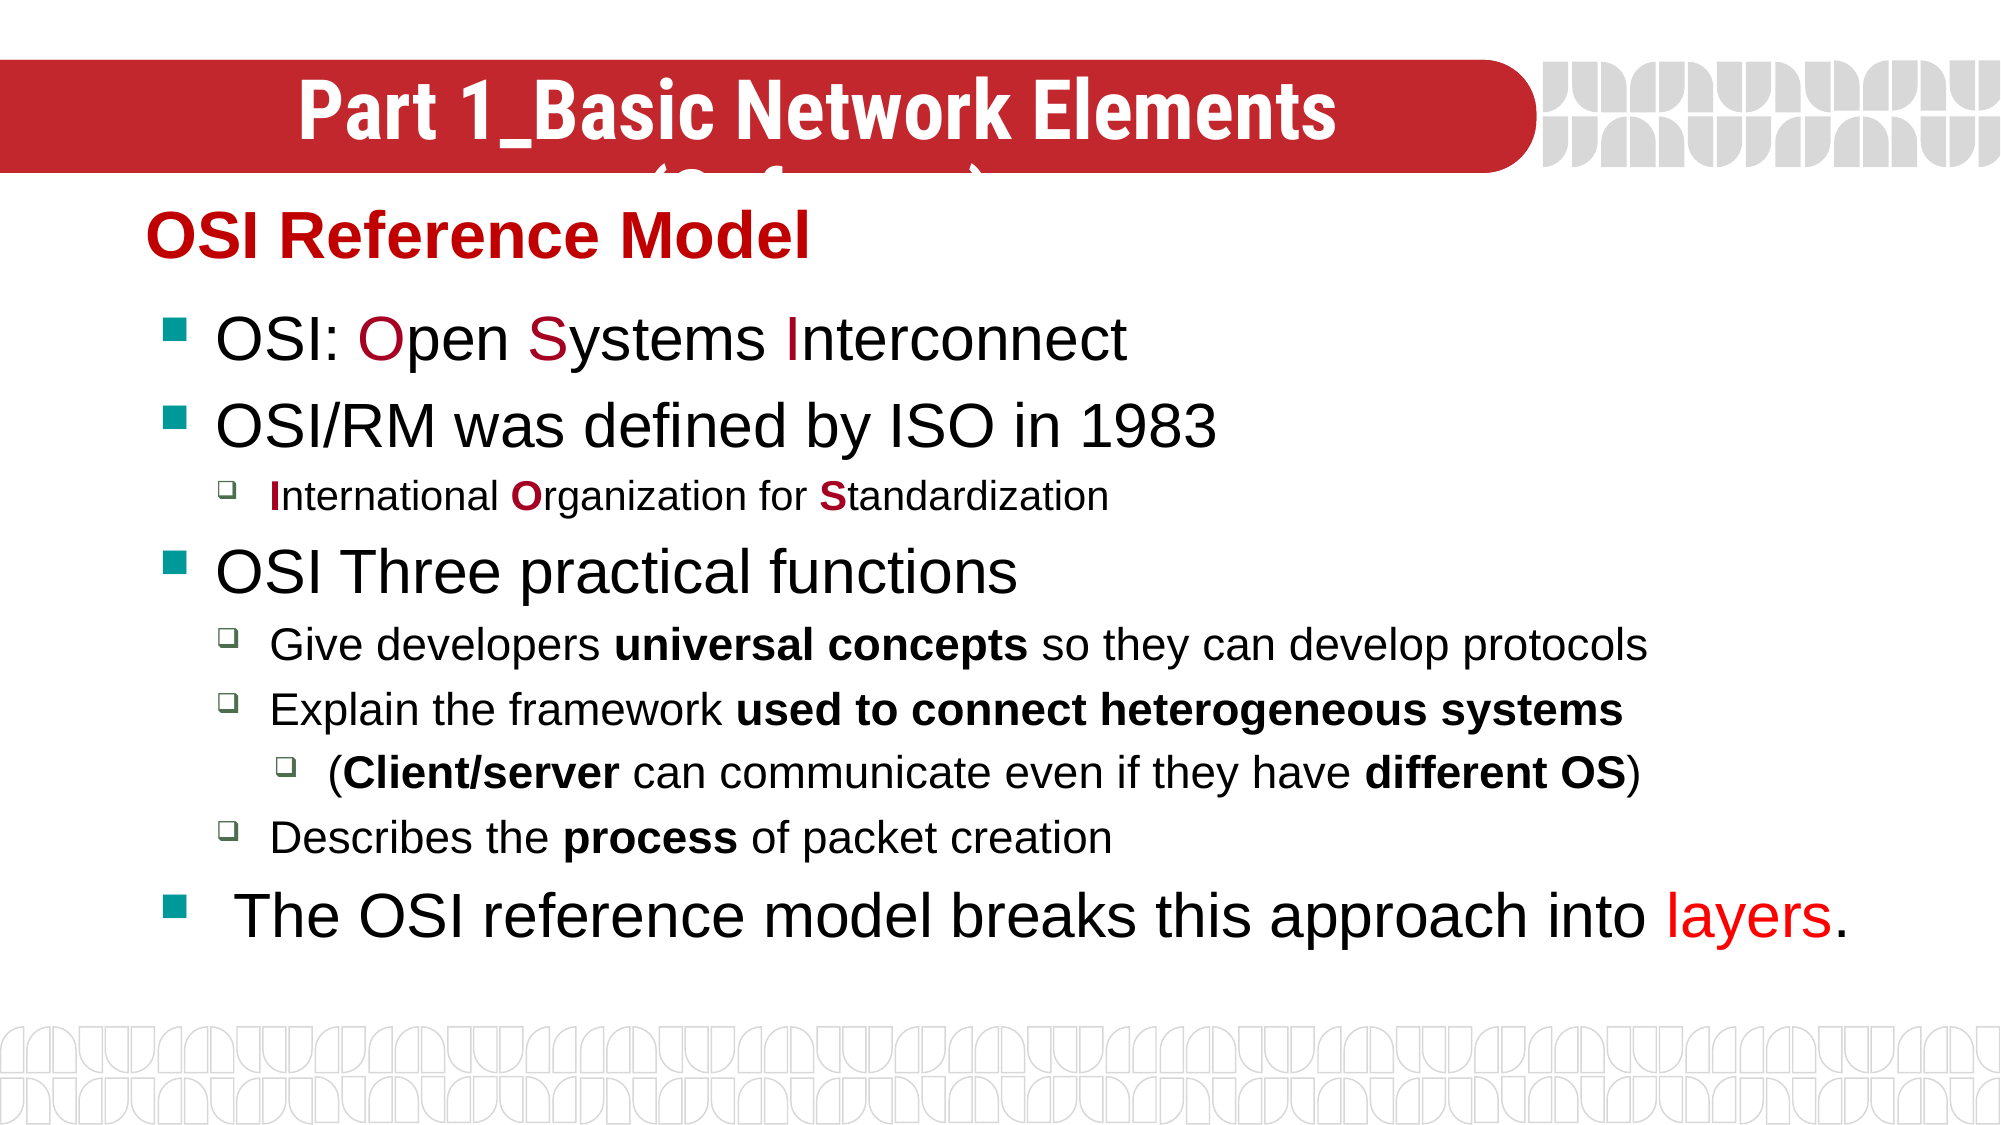

# Part 1_Basic Network Elements (Software)
OSI Reference Model
OSI: Open Systems Interconnect
OSI/RM was defined by ISO in 1983
International Organization for Standardization
OSI Three practical functions
Give developers universal concepts so they can develop protocols
Explain the framework used to connect heterogeneous systems
(Client/server can communicate even if they have different OS)
Describes the process of packet creation
 The OSI reference model breaks this approach into layers.